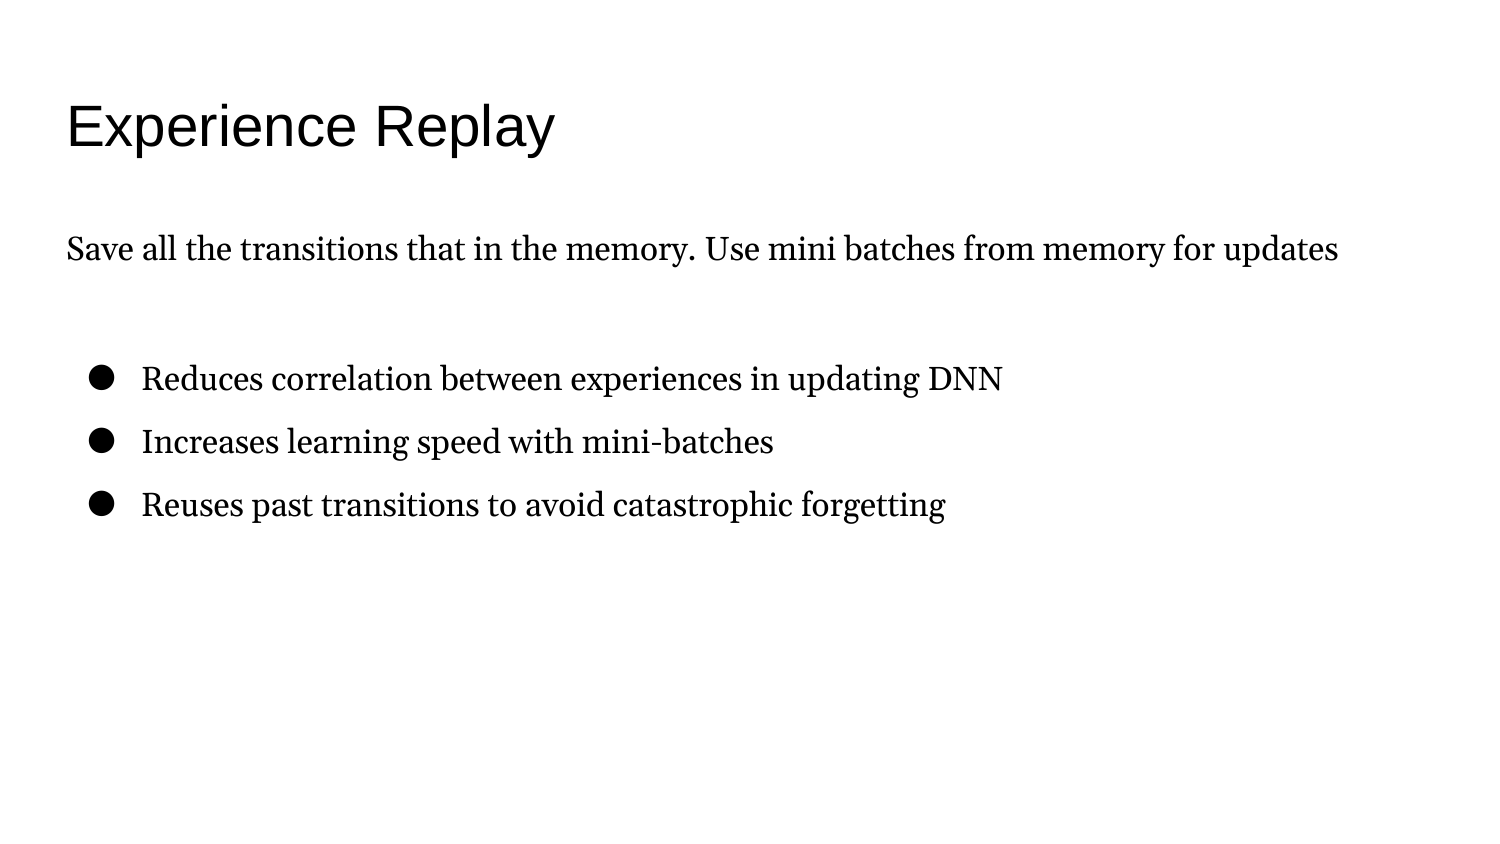

# Experience Replay
Save all the transitions that in the memory. Use mini batches from memory for updates
Reduces correlation between experiences in updating DNN
Increases learning speed with mini-batches
Reuses past transitions to avoid catastrophic forgetting